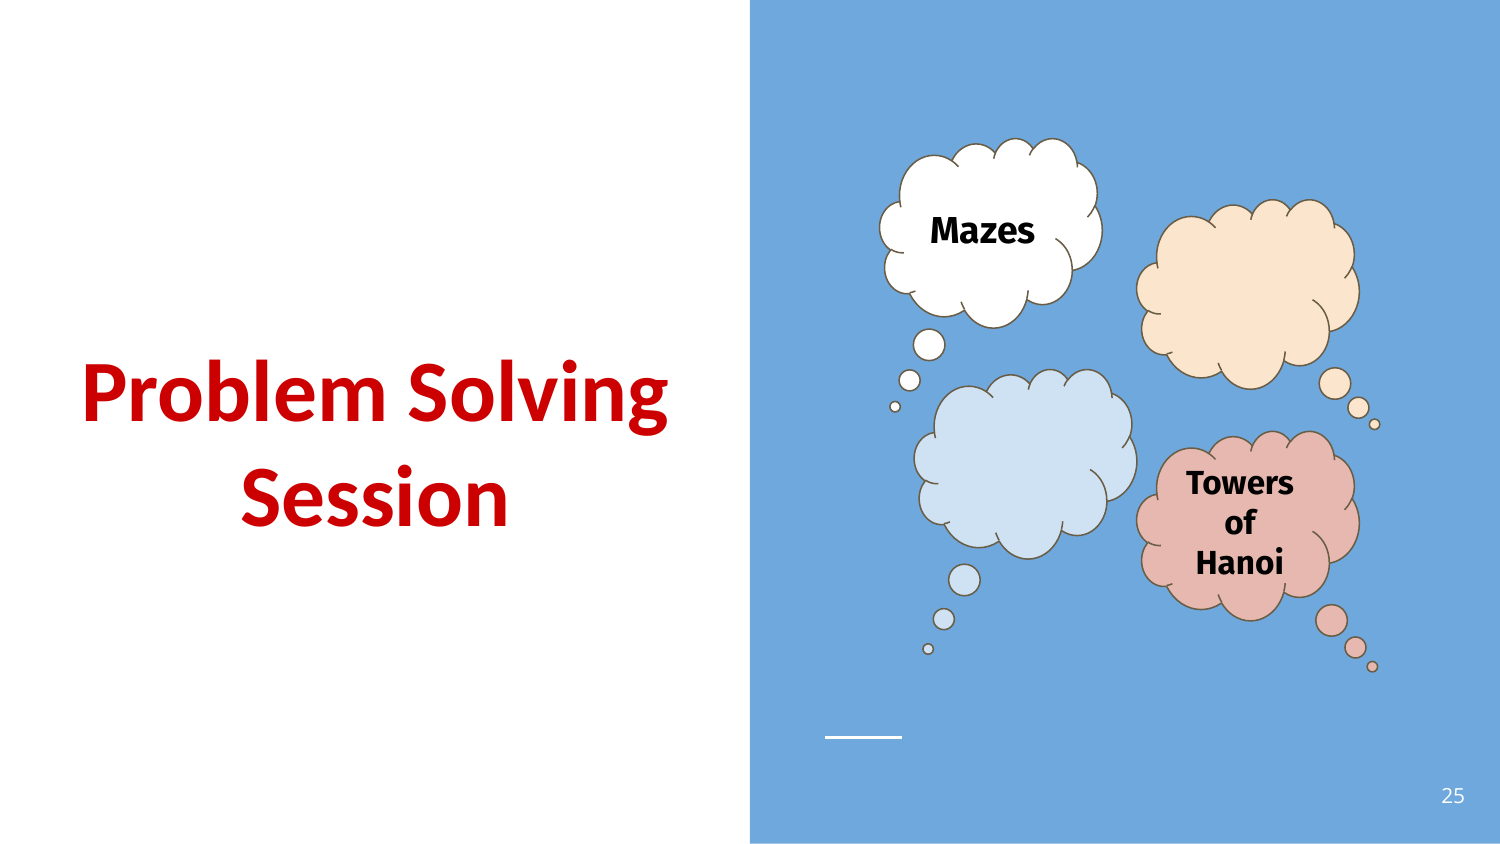

Mazes
# Problem Solving Session

Towers of Hanoi
25